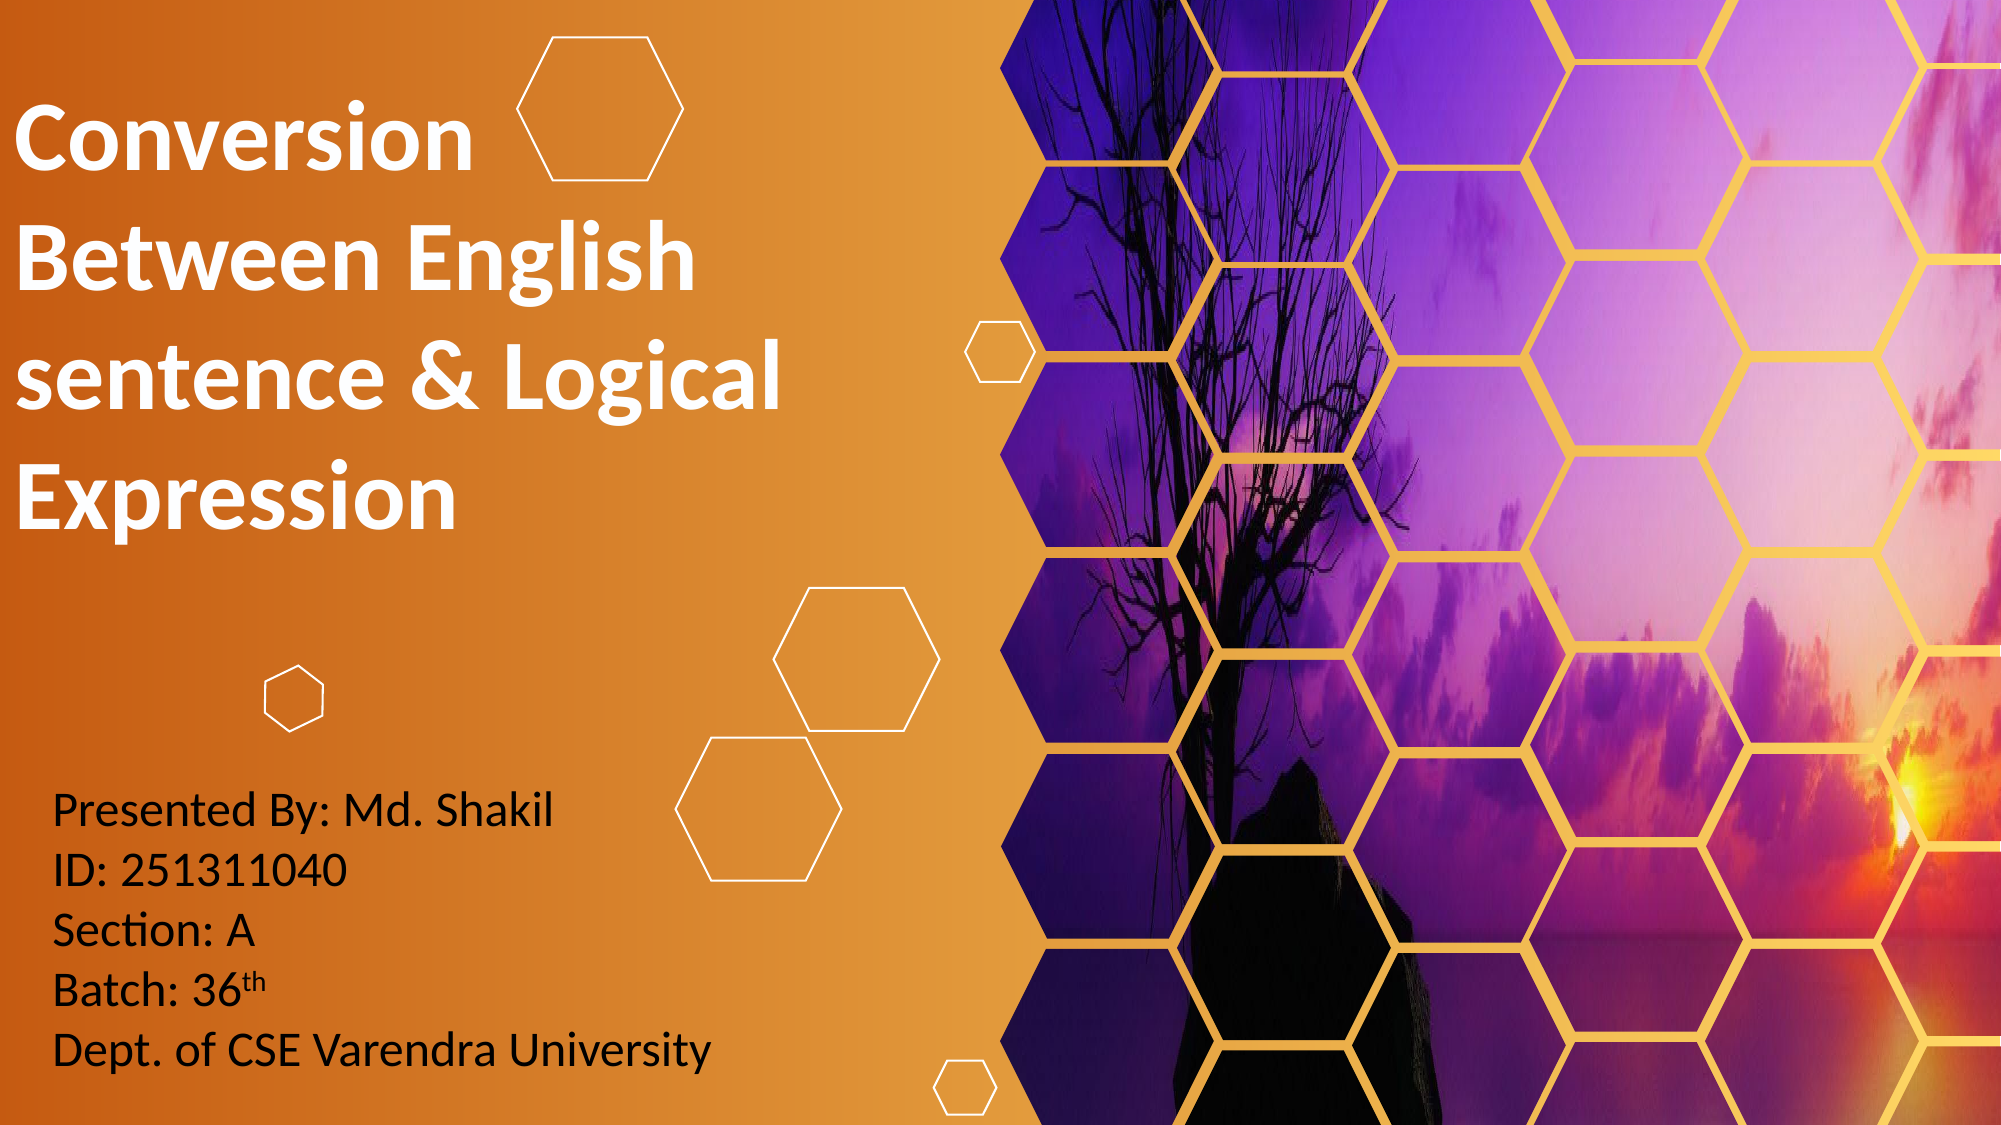

Conversion Between English sentence & Logical Expression

Presented By: Md. Shakil
ID: 251311040
Section: A
Batch: 36th
Dept. of CSE Varendra University